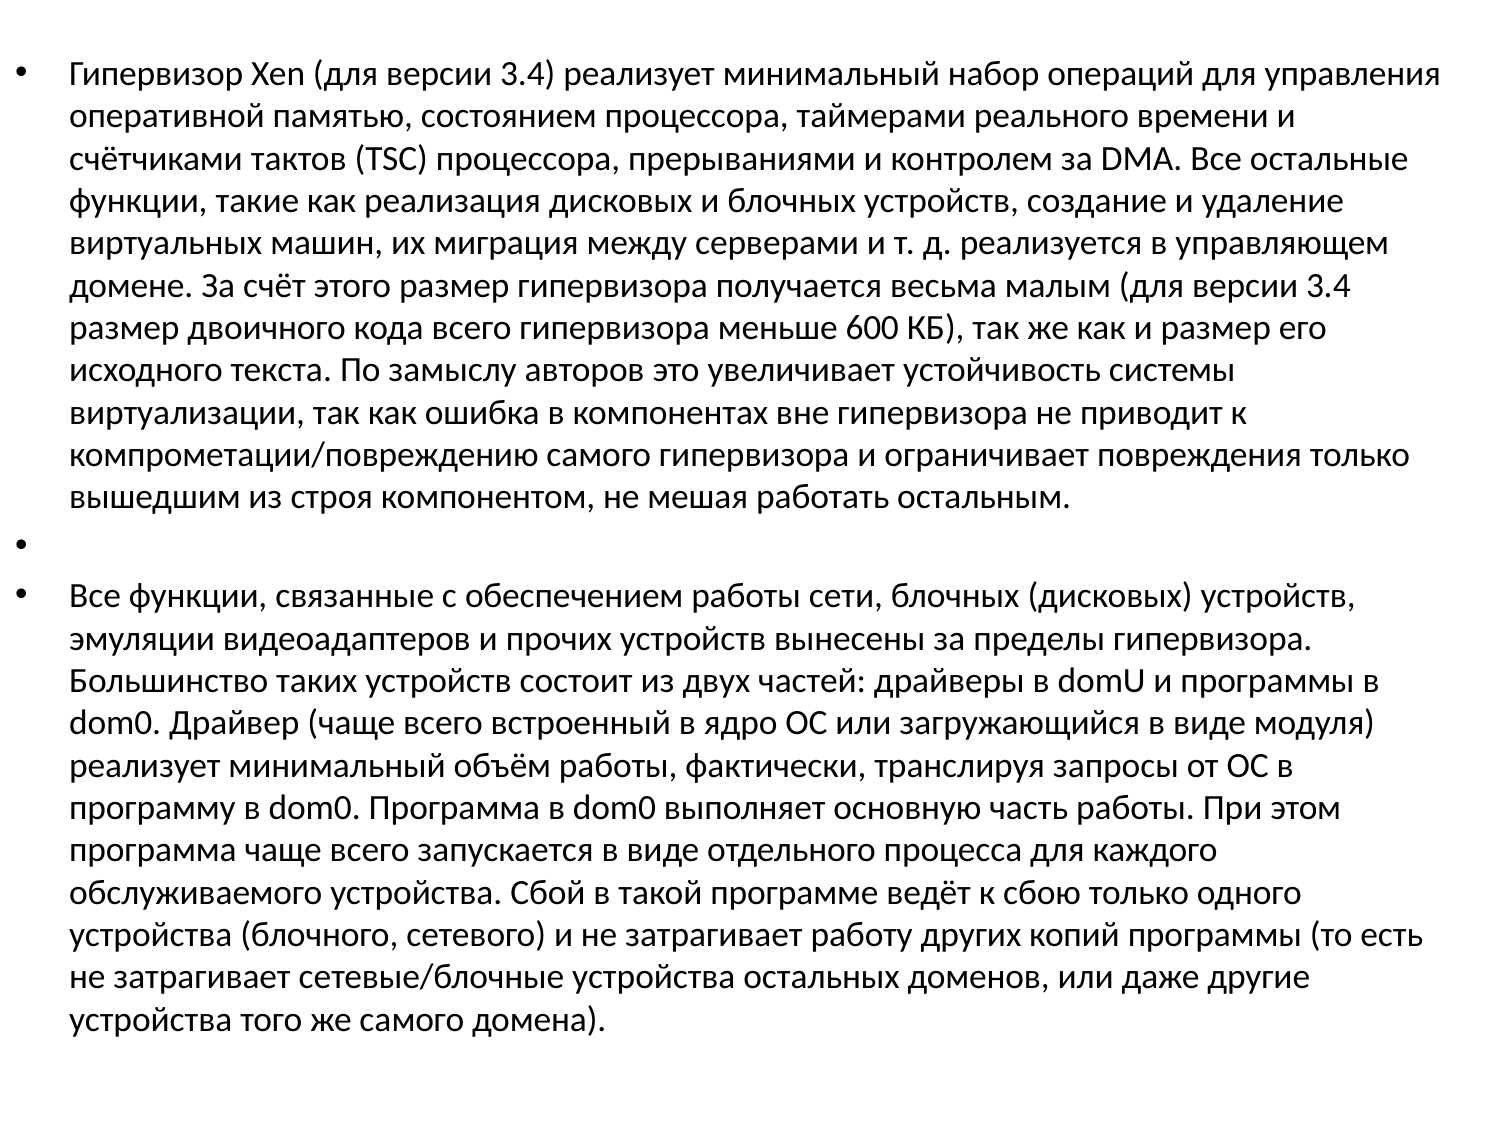

Гипервизор Xen (для версии 3.4) реализует минимальный набор операций для управления оперативной памятью, состоянием процессора, таймерами реального времени и счётчиками тактов (TSC) процессора, прерываниями и контролем за DMA. Все остальные функции, такие как реализация дисковых и блочных устройств, создание и удаление виртуальных машин, их миграция между серверами и т. д. реализуется в управляющем домене. За счёт этого размер гипервизора получается весьма малым (для версии 3.4 размер двоичного кода всего гипервизора меньше 600 КБ), так же как и размер его исходного текста. По замыслу авторов это увеличивает устойчивость системы виртуализации, так как ошибка в компонентах вне гипервизора не приводит к компрометации/повреждению самого гипервизора и ограничивает повреждения только вышедшим из строя компонентом, не мешая работать остальным.

Все функции, связанные с обеспечением работы сети, блочных (дисковых) устройств, эмуляции видеоадаптеров и прочих устройств вынесены за пределы гипервизора. Большинство таких устройств состоит из двух частей: драйверы в domU и программы в dom0. Драйвер (чаще всего встроенный в ядро ОС или загружающийся в виде модуля) реализует минимальный объём работы, фактически, транслируя запросы от ОС в программу в dom0. Программа в dom0 выполняет основную часть работы. При этом программа чаще всего запускается в виде отдельного процесса для каждого обслуживаемого устройства. Сбой в такой программе ведёт к сбою только одного устройства (блочного, сетевого) и не затрагивает работу других копий программы (то есть не затрагивает сетевые/блочные устройства остальных доменов, или даже другие устройства того же самого домена).